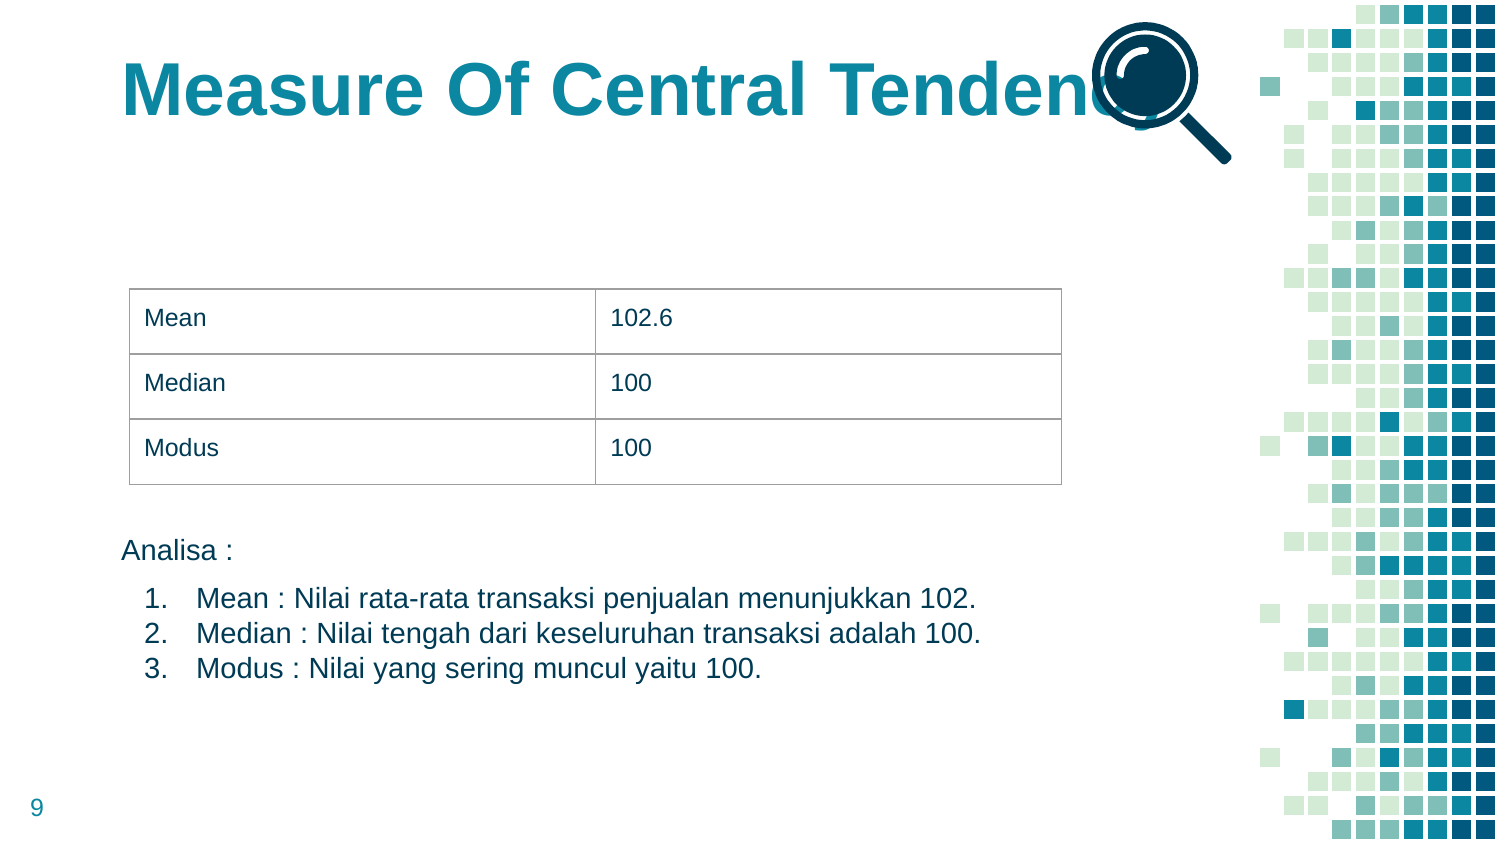

# Measure Of Central Tendency

Analisa :
Mean : Nilai rata-rata transaksi penjualan menunjukkan 102.
Median : Nilai tengah dari keseluruhan transaksi adalah 100.
Modus : Nilai yang sering muncul yaitu 100.

| Mean | 102.6 |
| --- | --- |
| Median | 100 |
| Modus | 100 |
9